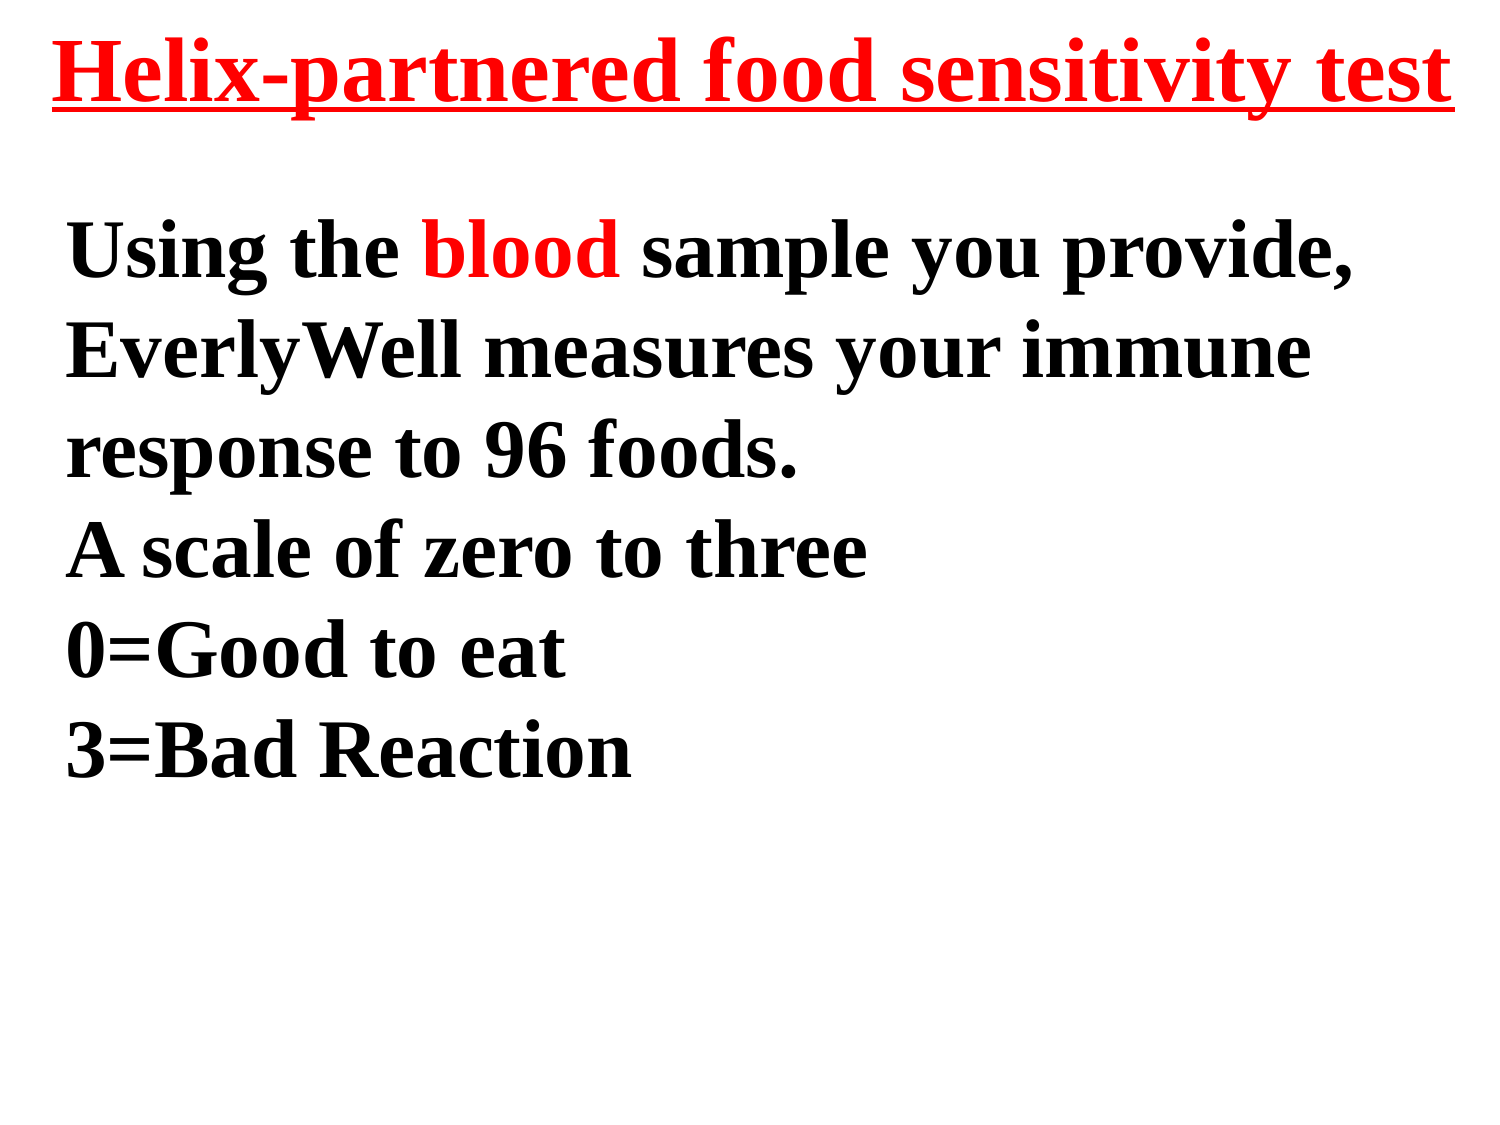

Helix-partnered food sensitivity test
Using the blood sample you provide, EverlyWell measures your immune response to 96 foods.
A scale of zero to three
0=Good to eat
3=Bad Reaction